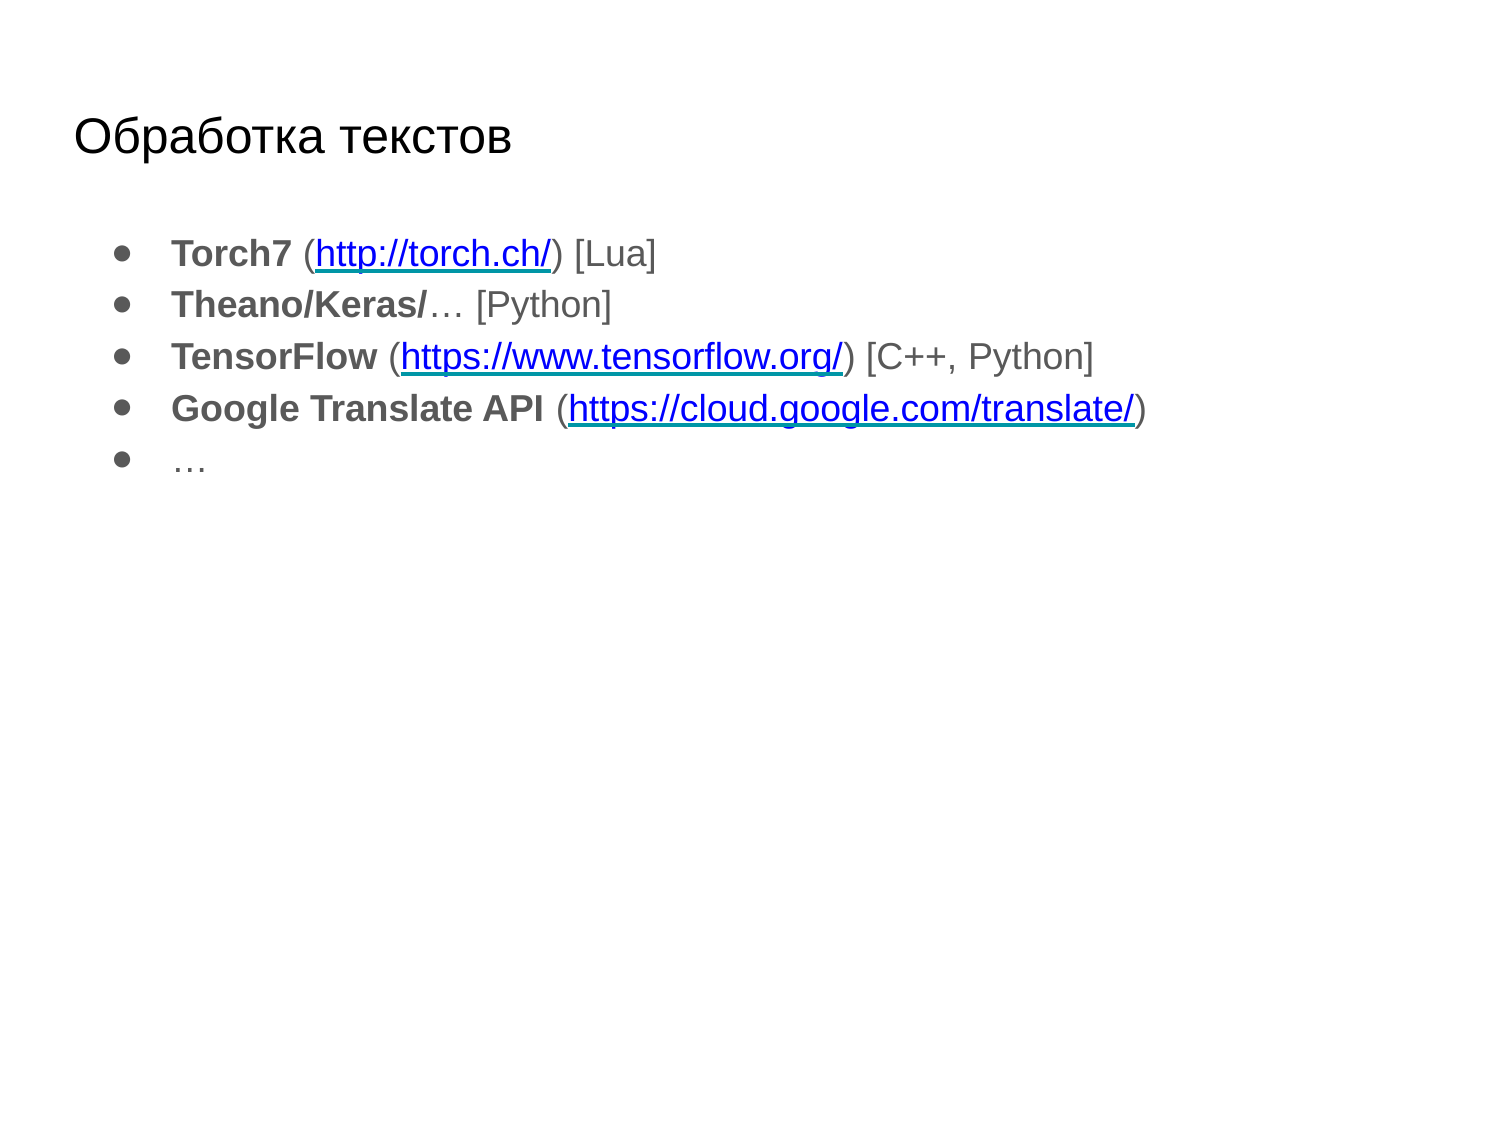

# Обработка текстов
Torch7 (http://torch.ch/) [Lua]
Theano/Keras/… [Python]
TensorFlow (https://www.tensorflow.org/) [C++, Python]
Google Translate API (https://cloud.google.com/translate/)
…